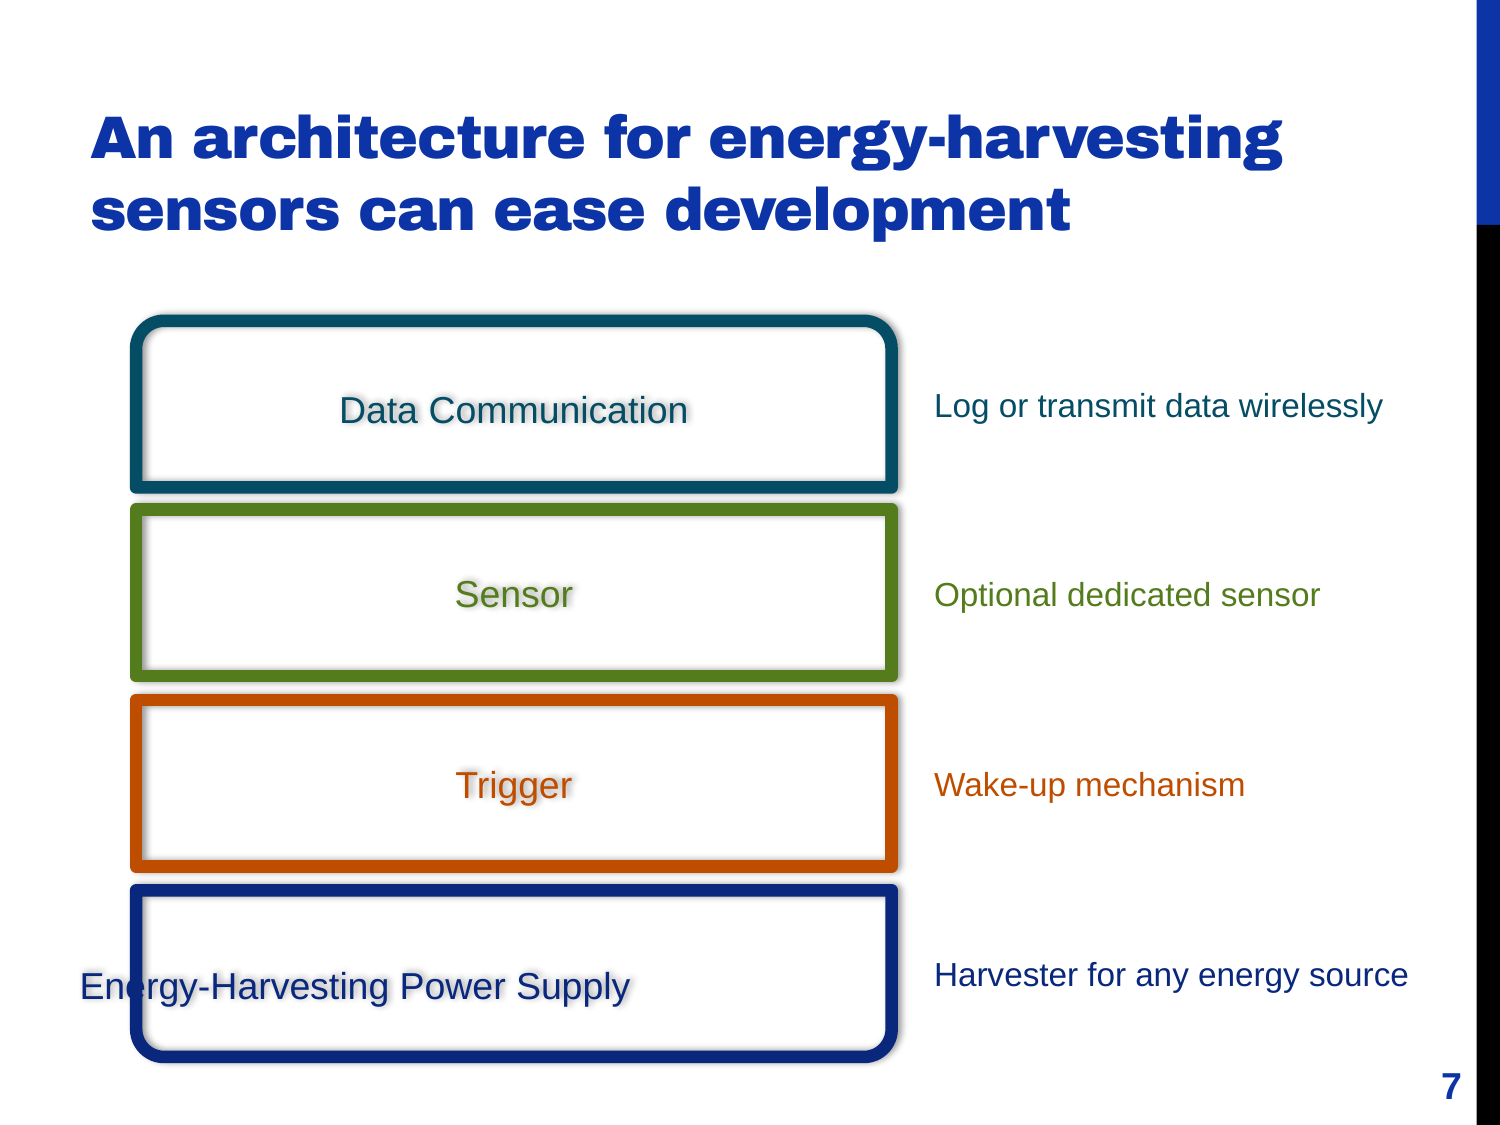

# An architecture for energy-harvesting sensors can ease development
Data Communication
Log or transmit data wirelessly
Sensor
Optional dedicated sensor
Trigger
Wake-up mechanism
Energy-Harvesting Power Supply
Harvester for any energy source
7